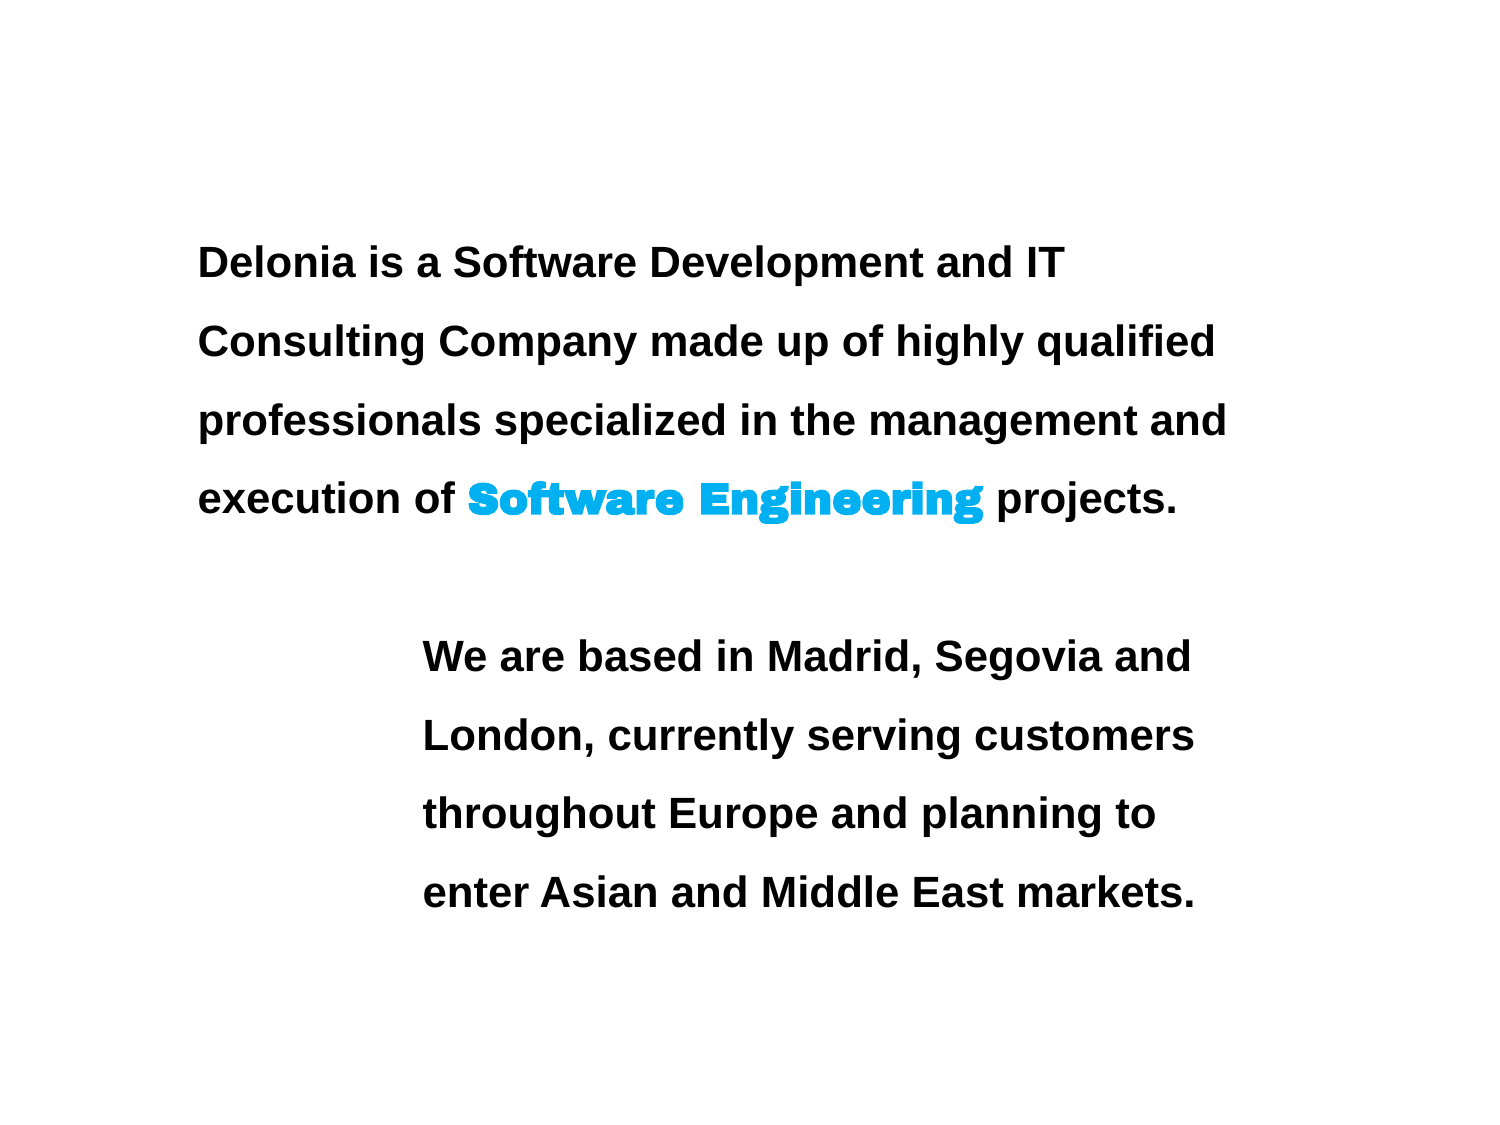

Delonia is a Software Development and IT Consulting Company made up of highly qualified professionals specialized in the management and execution of Software Engineering projects.

We are based in Madrid, Segovia and London, currently serving customers throughout Europe and planning to enter Asian and Middle East markets.